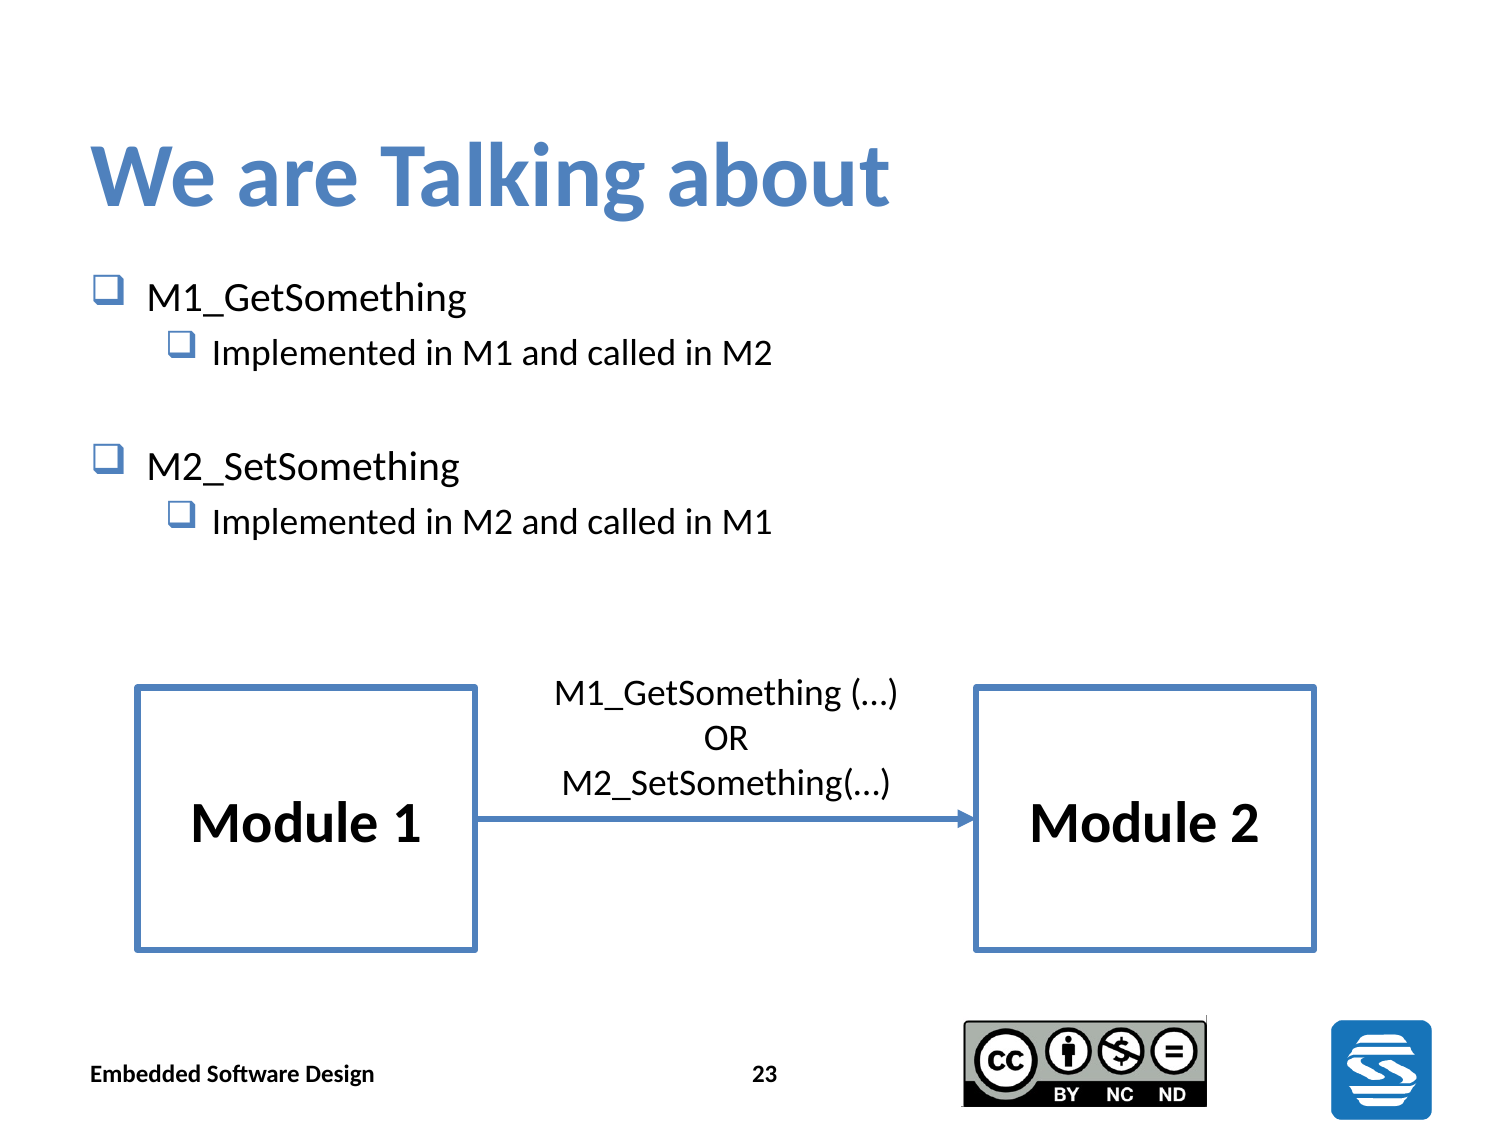

# We are Talking about
M1_GetSomething
Implemented in M1 and called in M2

M2_SetSomething
Implemented in M2 and called in M1
M1_GetSomething (…)
OR
M2_SetSomething(…)
Module 1
Module 2
Embedded Software Design
23